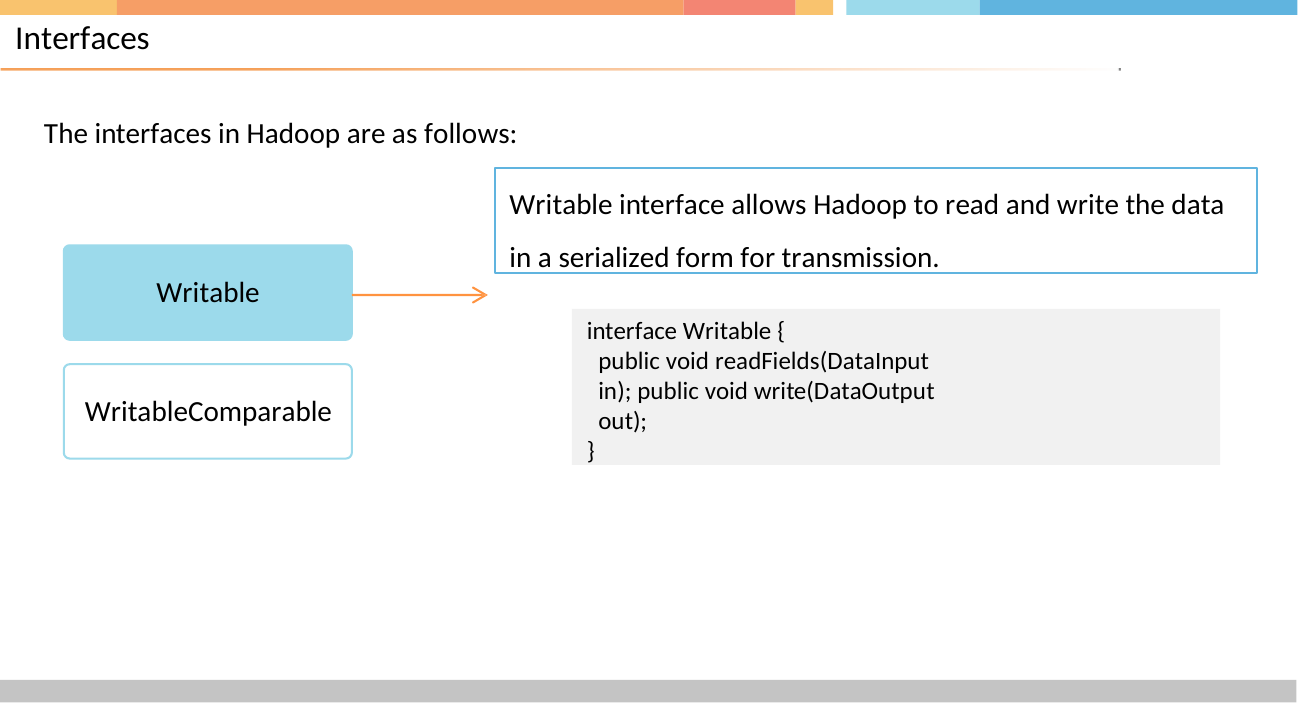

# Interfaces

The interfaces in Hadoop are as follows:
Writable interface allows Hadoop to read and write the data
in a serialized form for transmission.

Writable

interface Writable {
public void readFields(DataInput in); public void write(DataOutput out);
}

WritableComparable